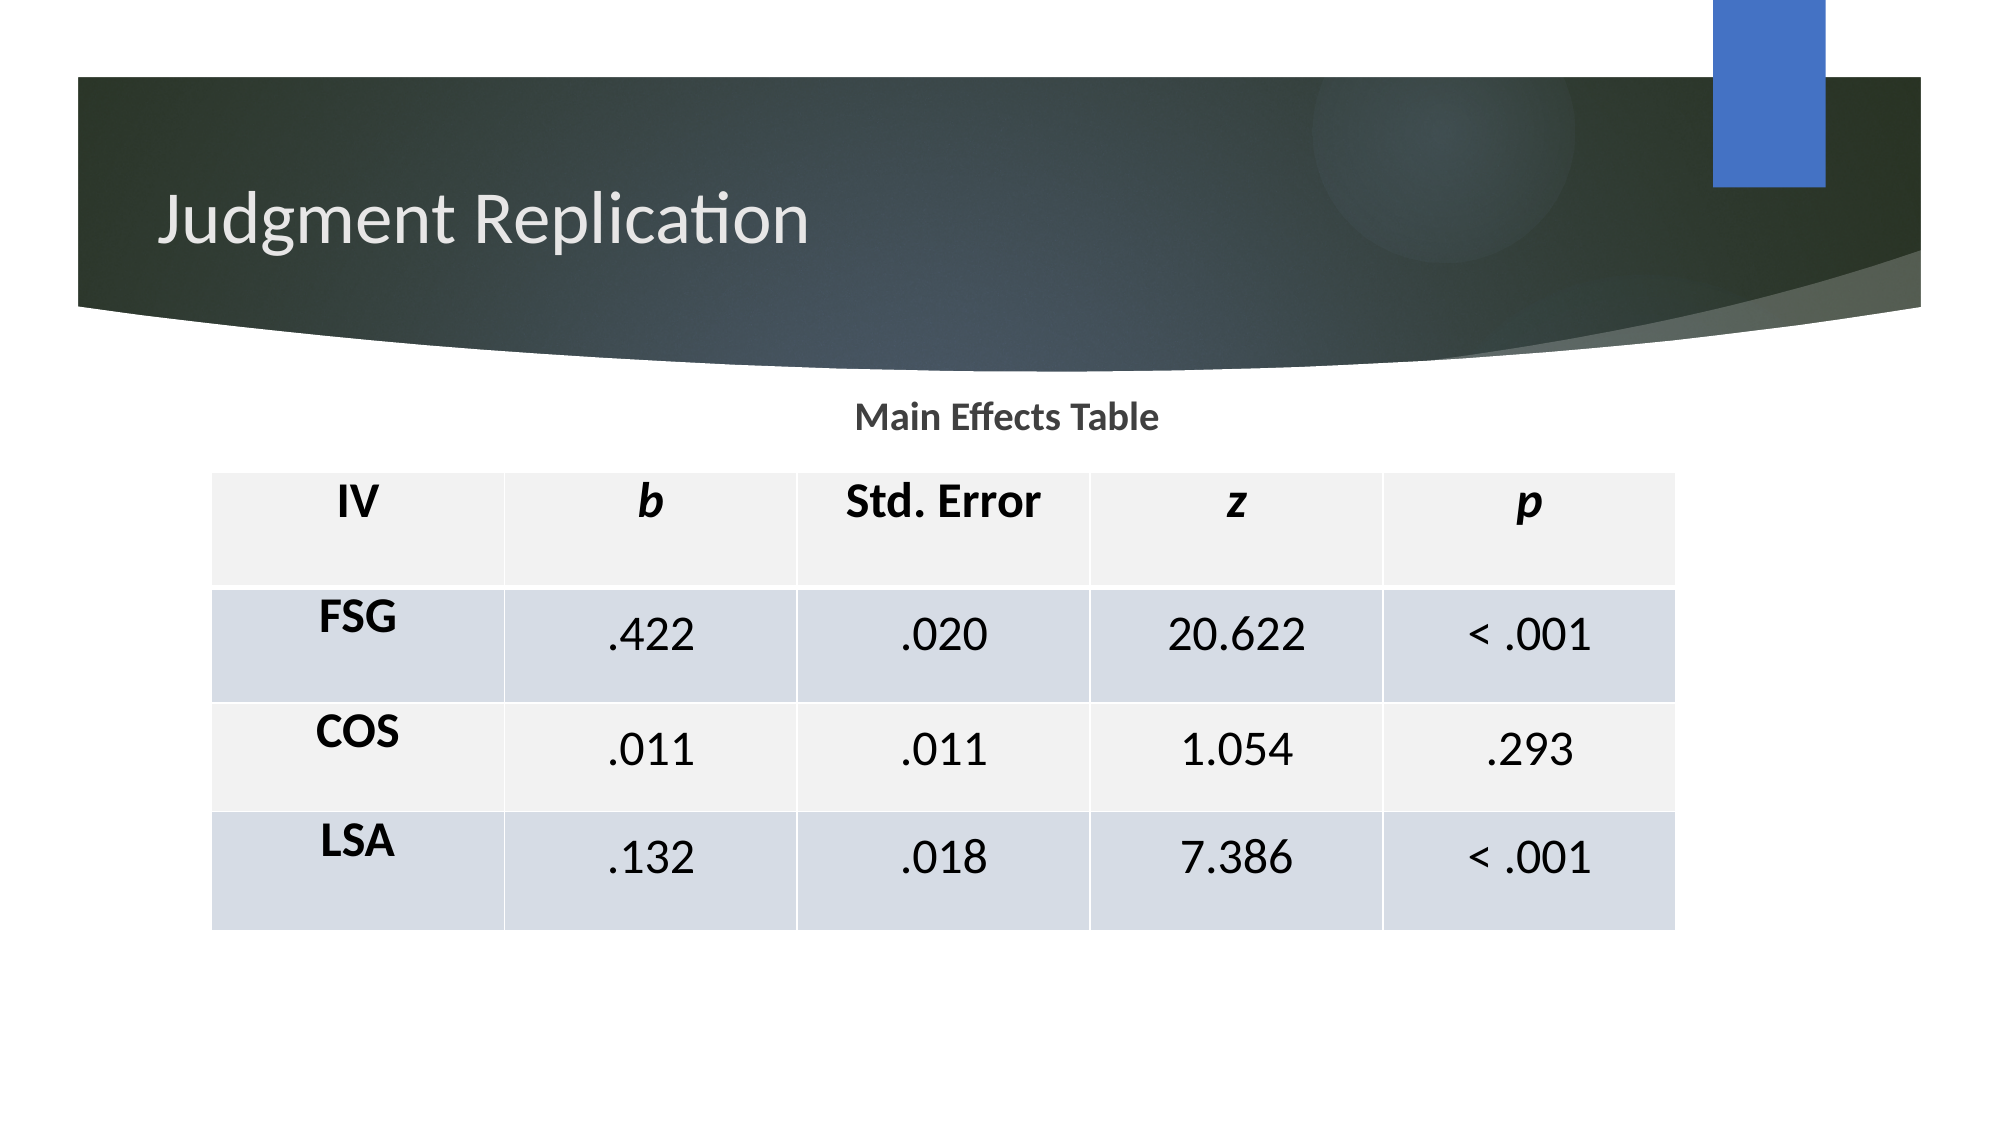

# Judgment Replication
Main Effects Table

| IV | b | Std. Error | z | p |
| --- | --- | --- | --- | --- |
| FSG | .422 | .020 | 20.622 | < .001 |
| COS | .011 | .011 | 1.054 | .293 |
| LSA | .132 | .018 | 7.386 | < .001 |